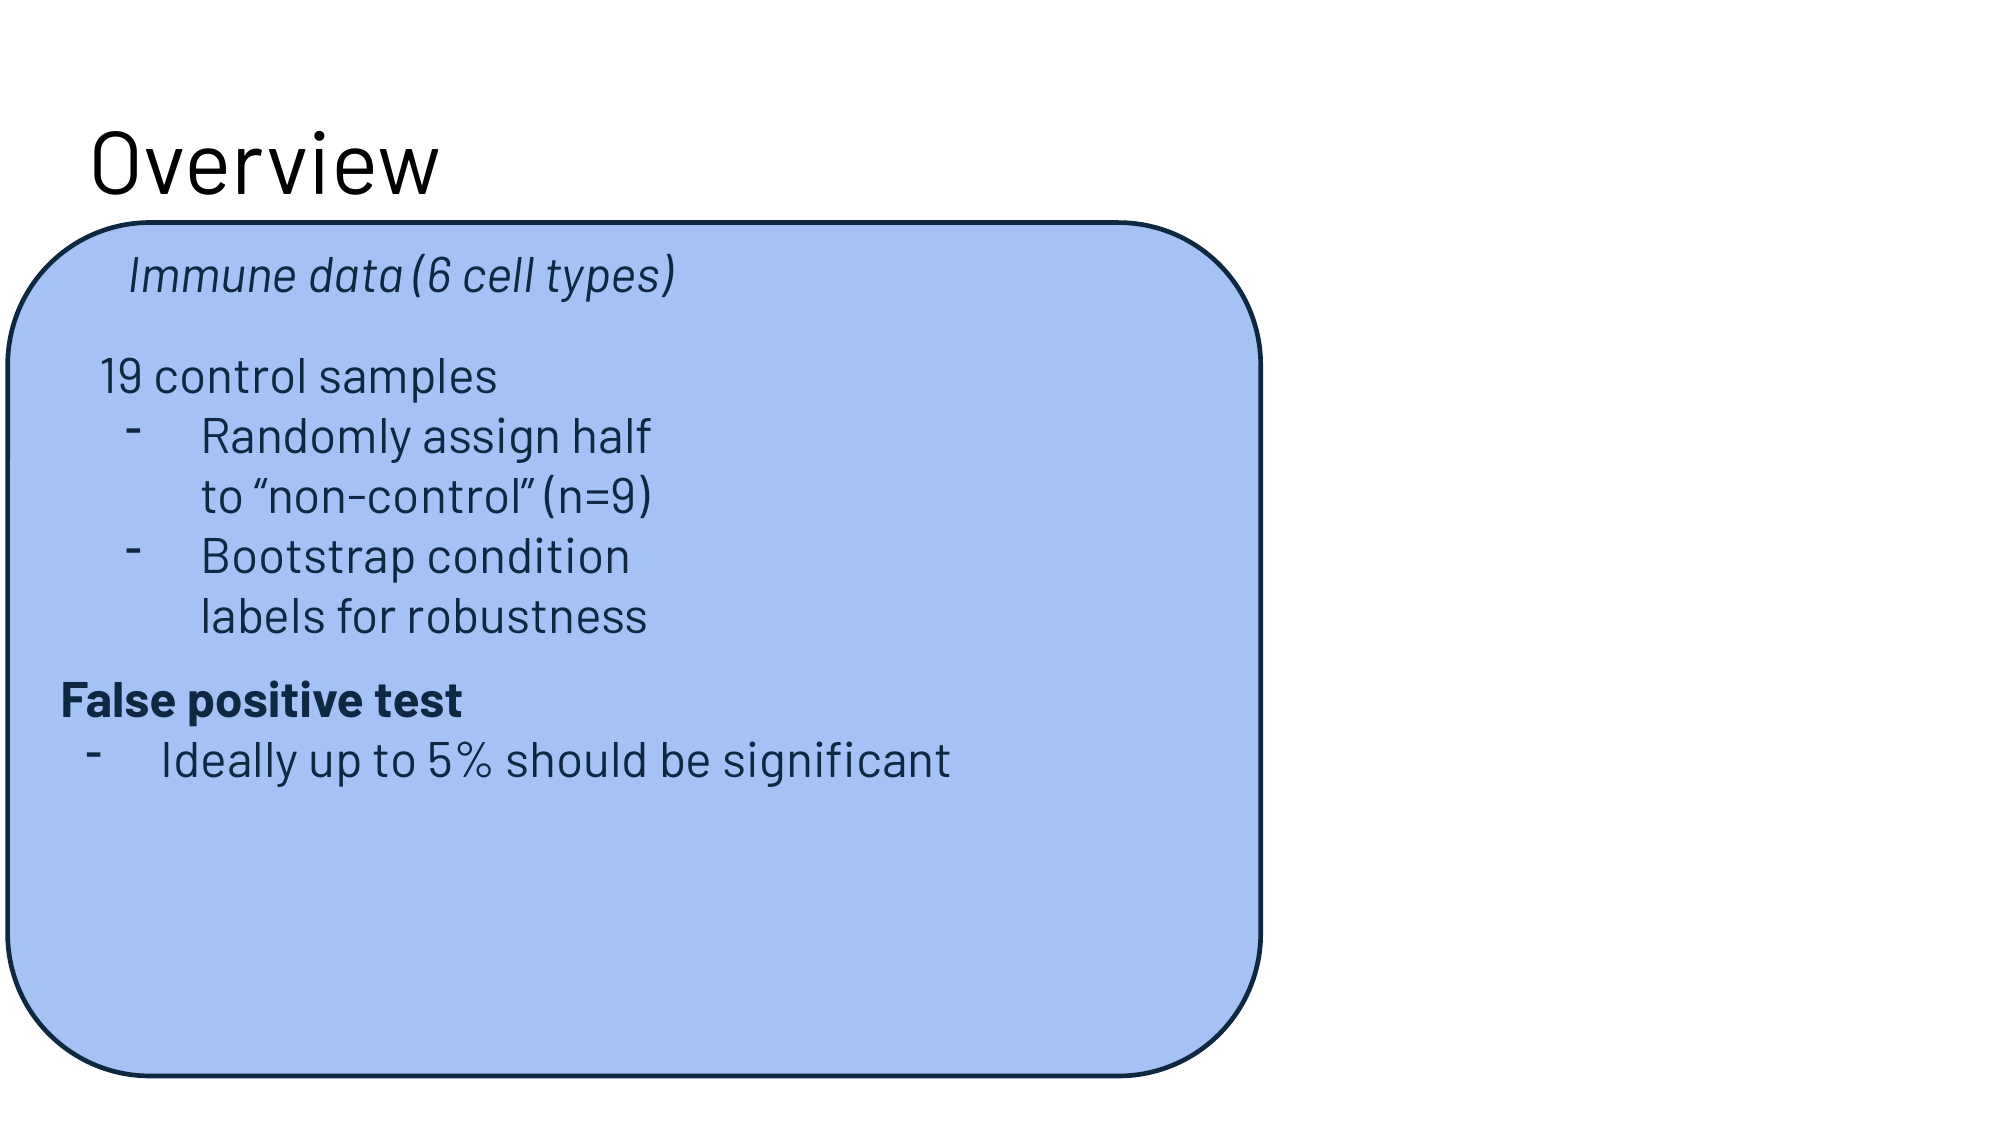

# Overview

Immune data (6 cell types)
19 control samples
Randomly assign half to “non-control” (n=9)
Bootstrap condition labels for robustness
False positive test
Ideally up to 5% should be significant